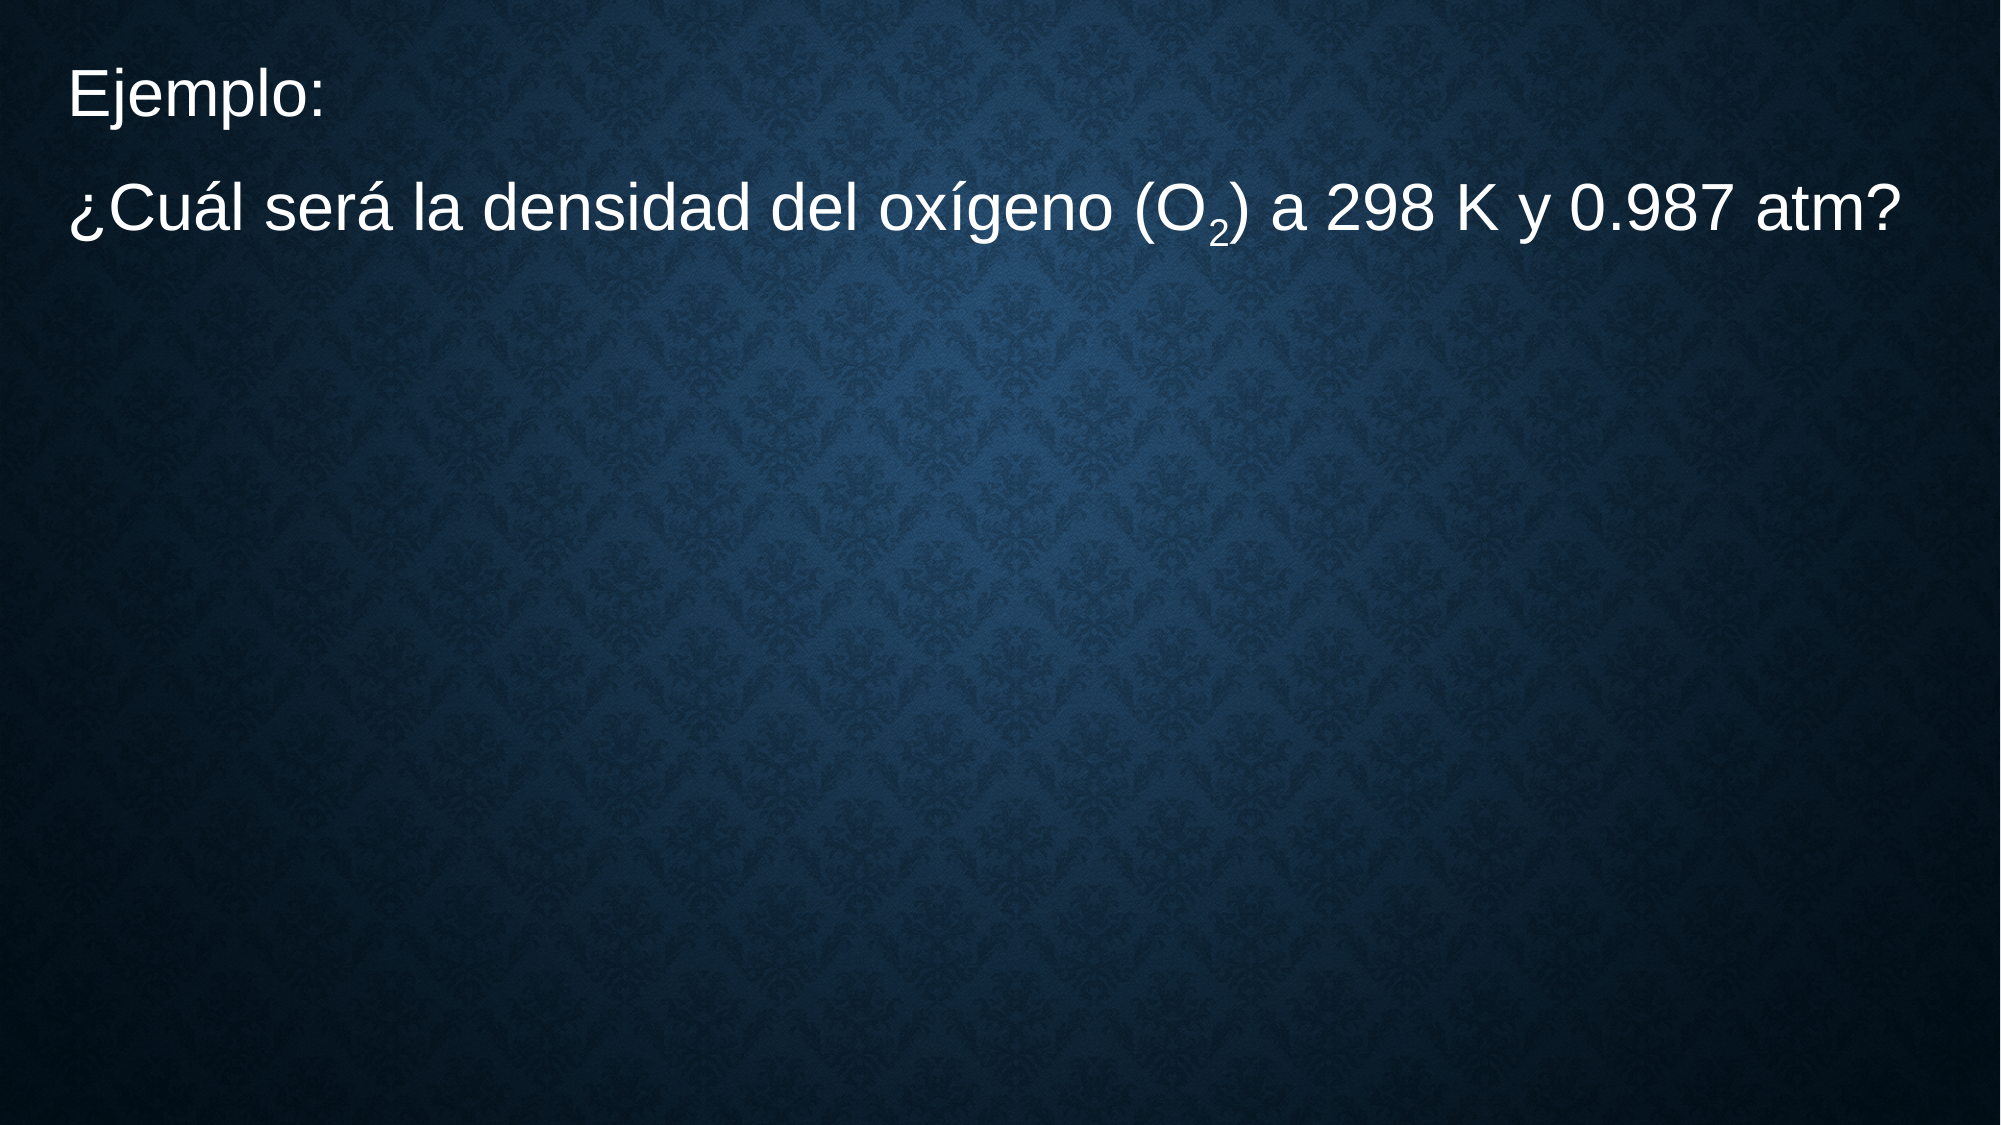

Ejemplo:
¿Cuál será la densidad del oxígeno (O2) a 298 K y 0.987 atm?